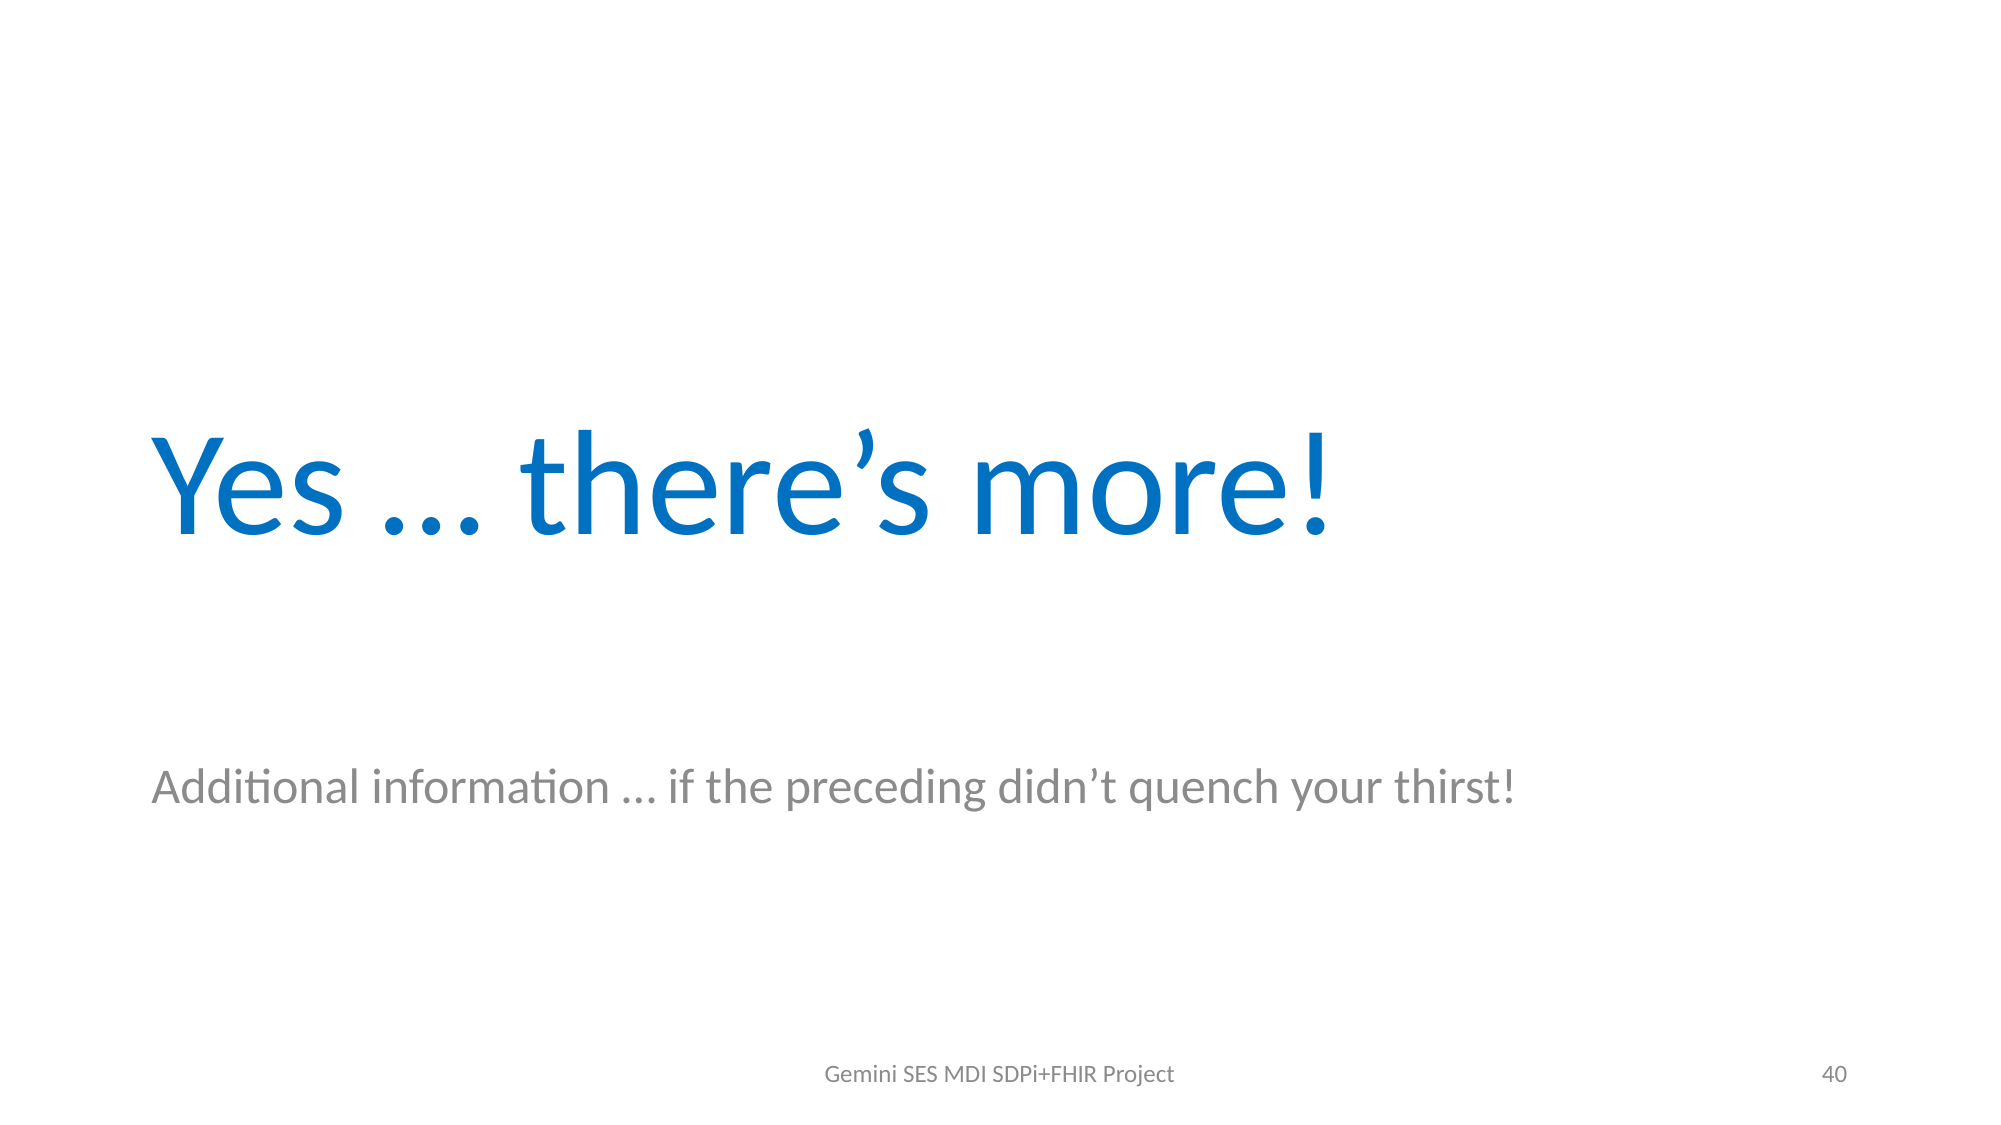

# Yes … there’s more!
Additional information … if the preceding didn’t quench your thirst!
Gemini SES MDI SDPi+FHIR Project
40